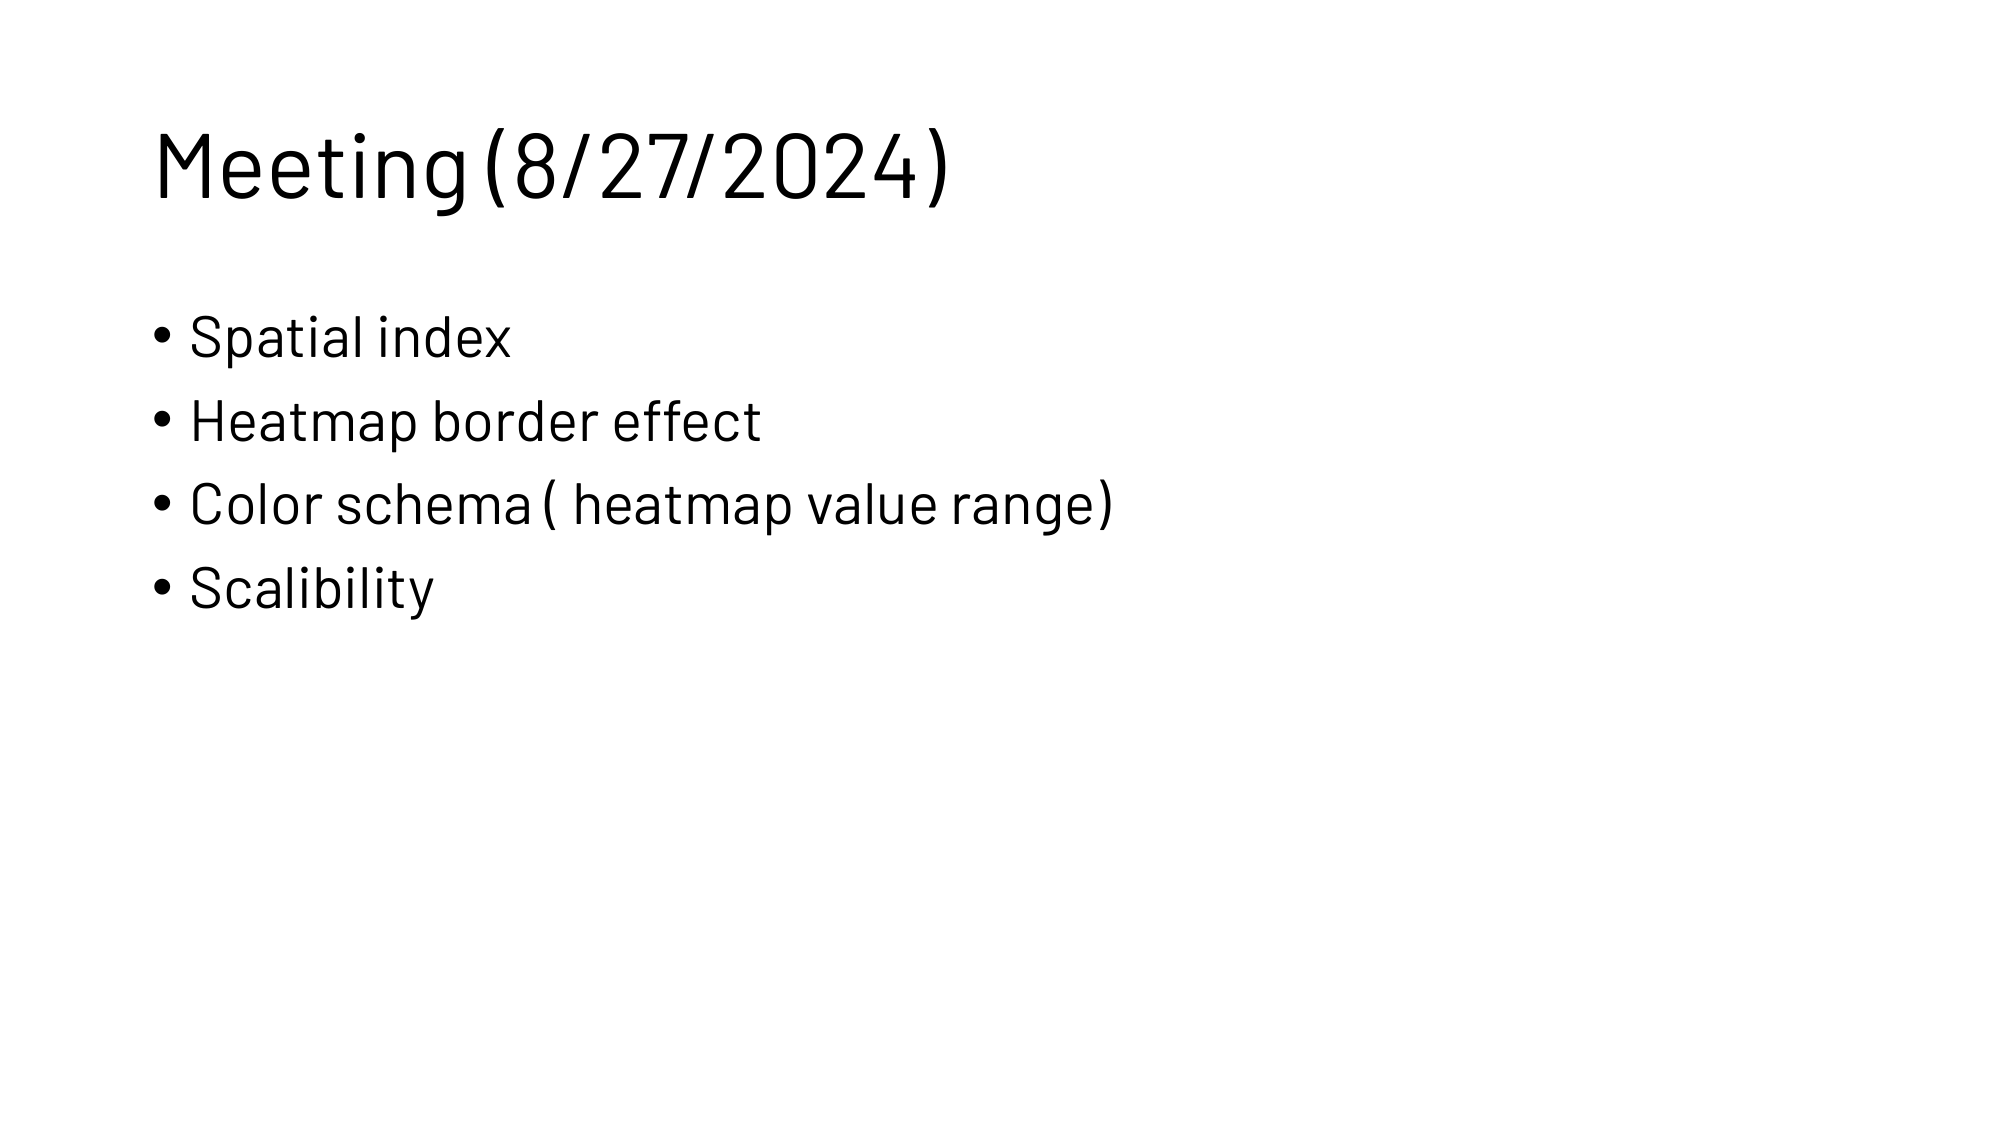

# Meeting (8/27/2024)
Spatial index
Heatmap border effect
Color schema ( heatmap value range)
Scalibility